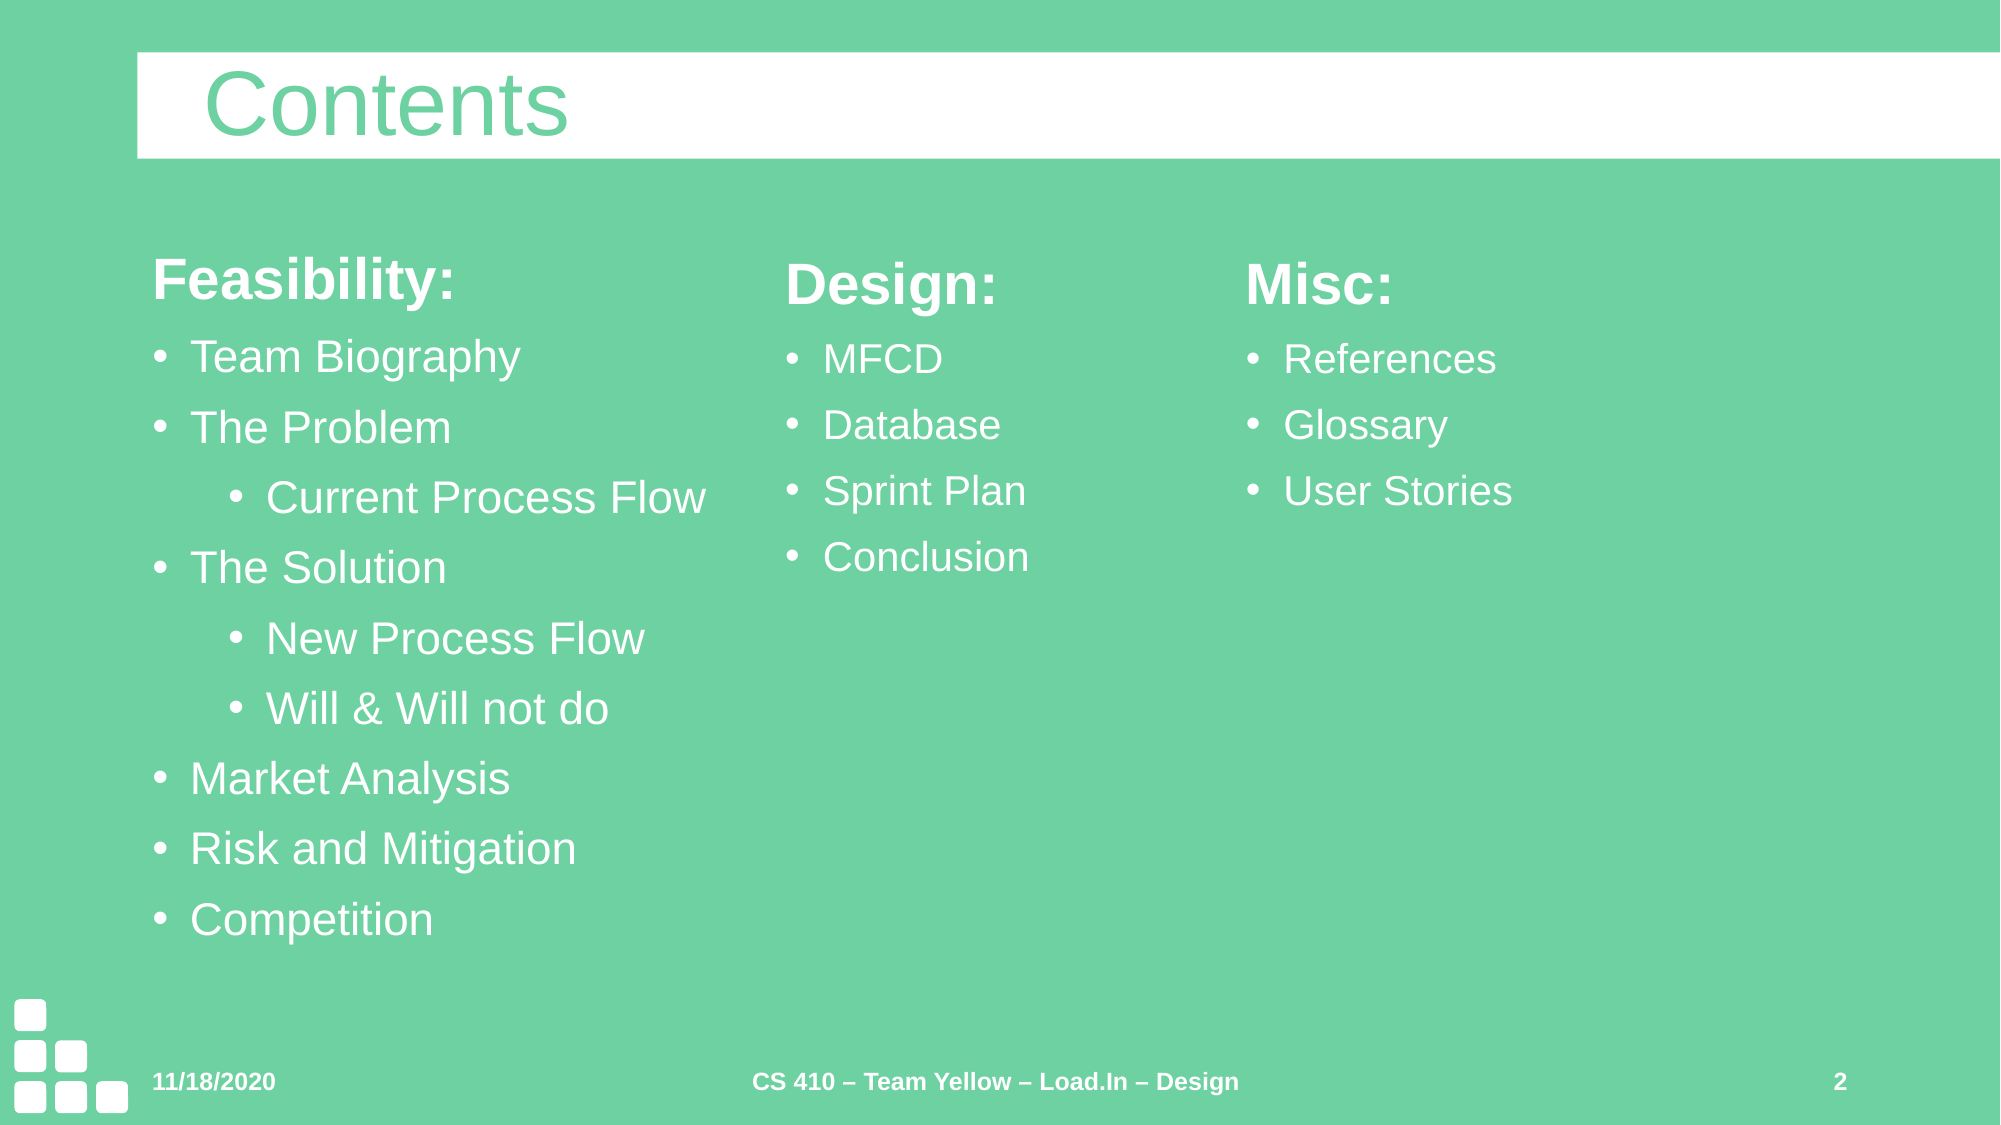

Contents
Feasibility:
Team Biography
The Problem
Current Process Flow
The Solution
New Process Flow
Will & Will not do
Market Analysis
Risk and Mitigation
Competition
Design:
MFCD
Database
Sprint Plan
Conclusion
Misc:
References
Glossary
User Stories
11/18/2020
CS 410 – Team Yellow – Load.In – Design
2